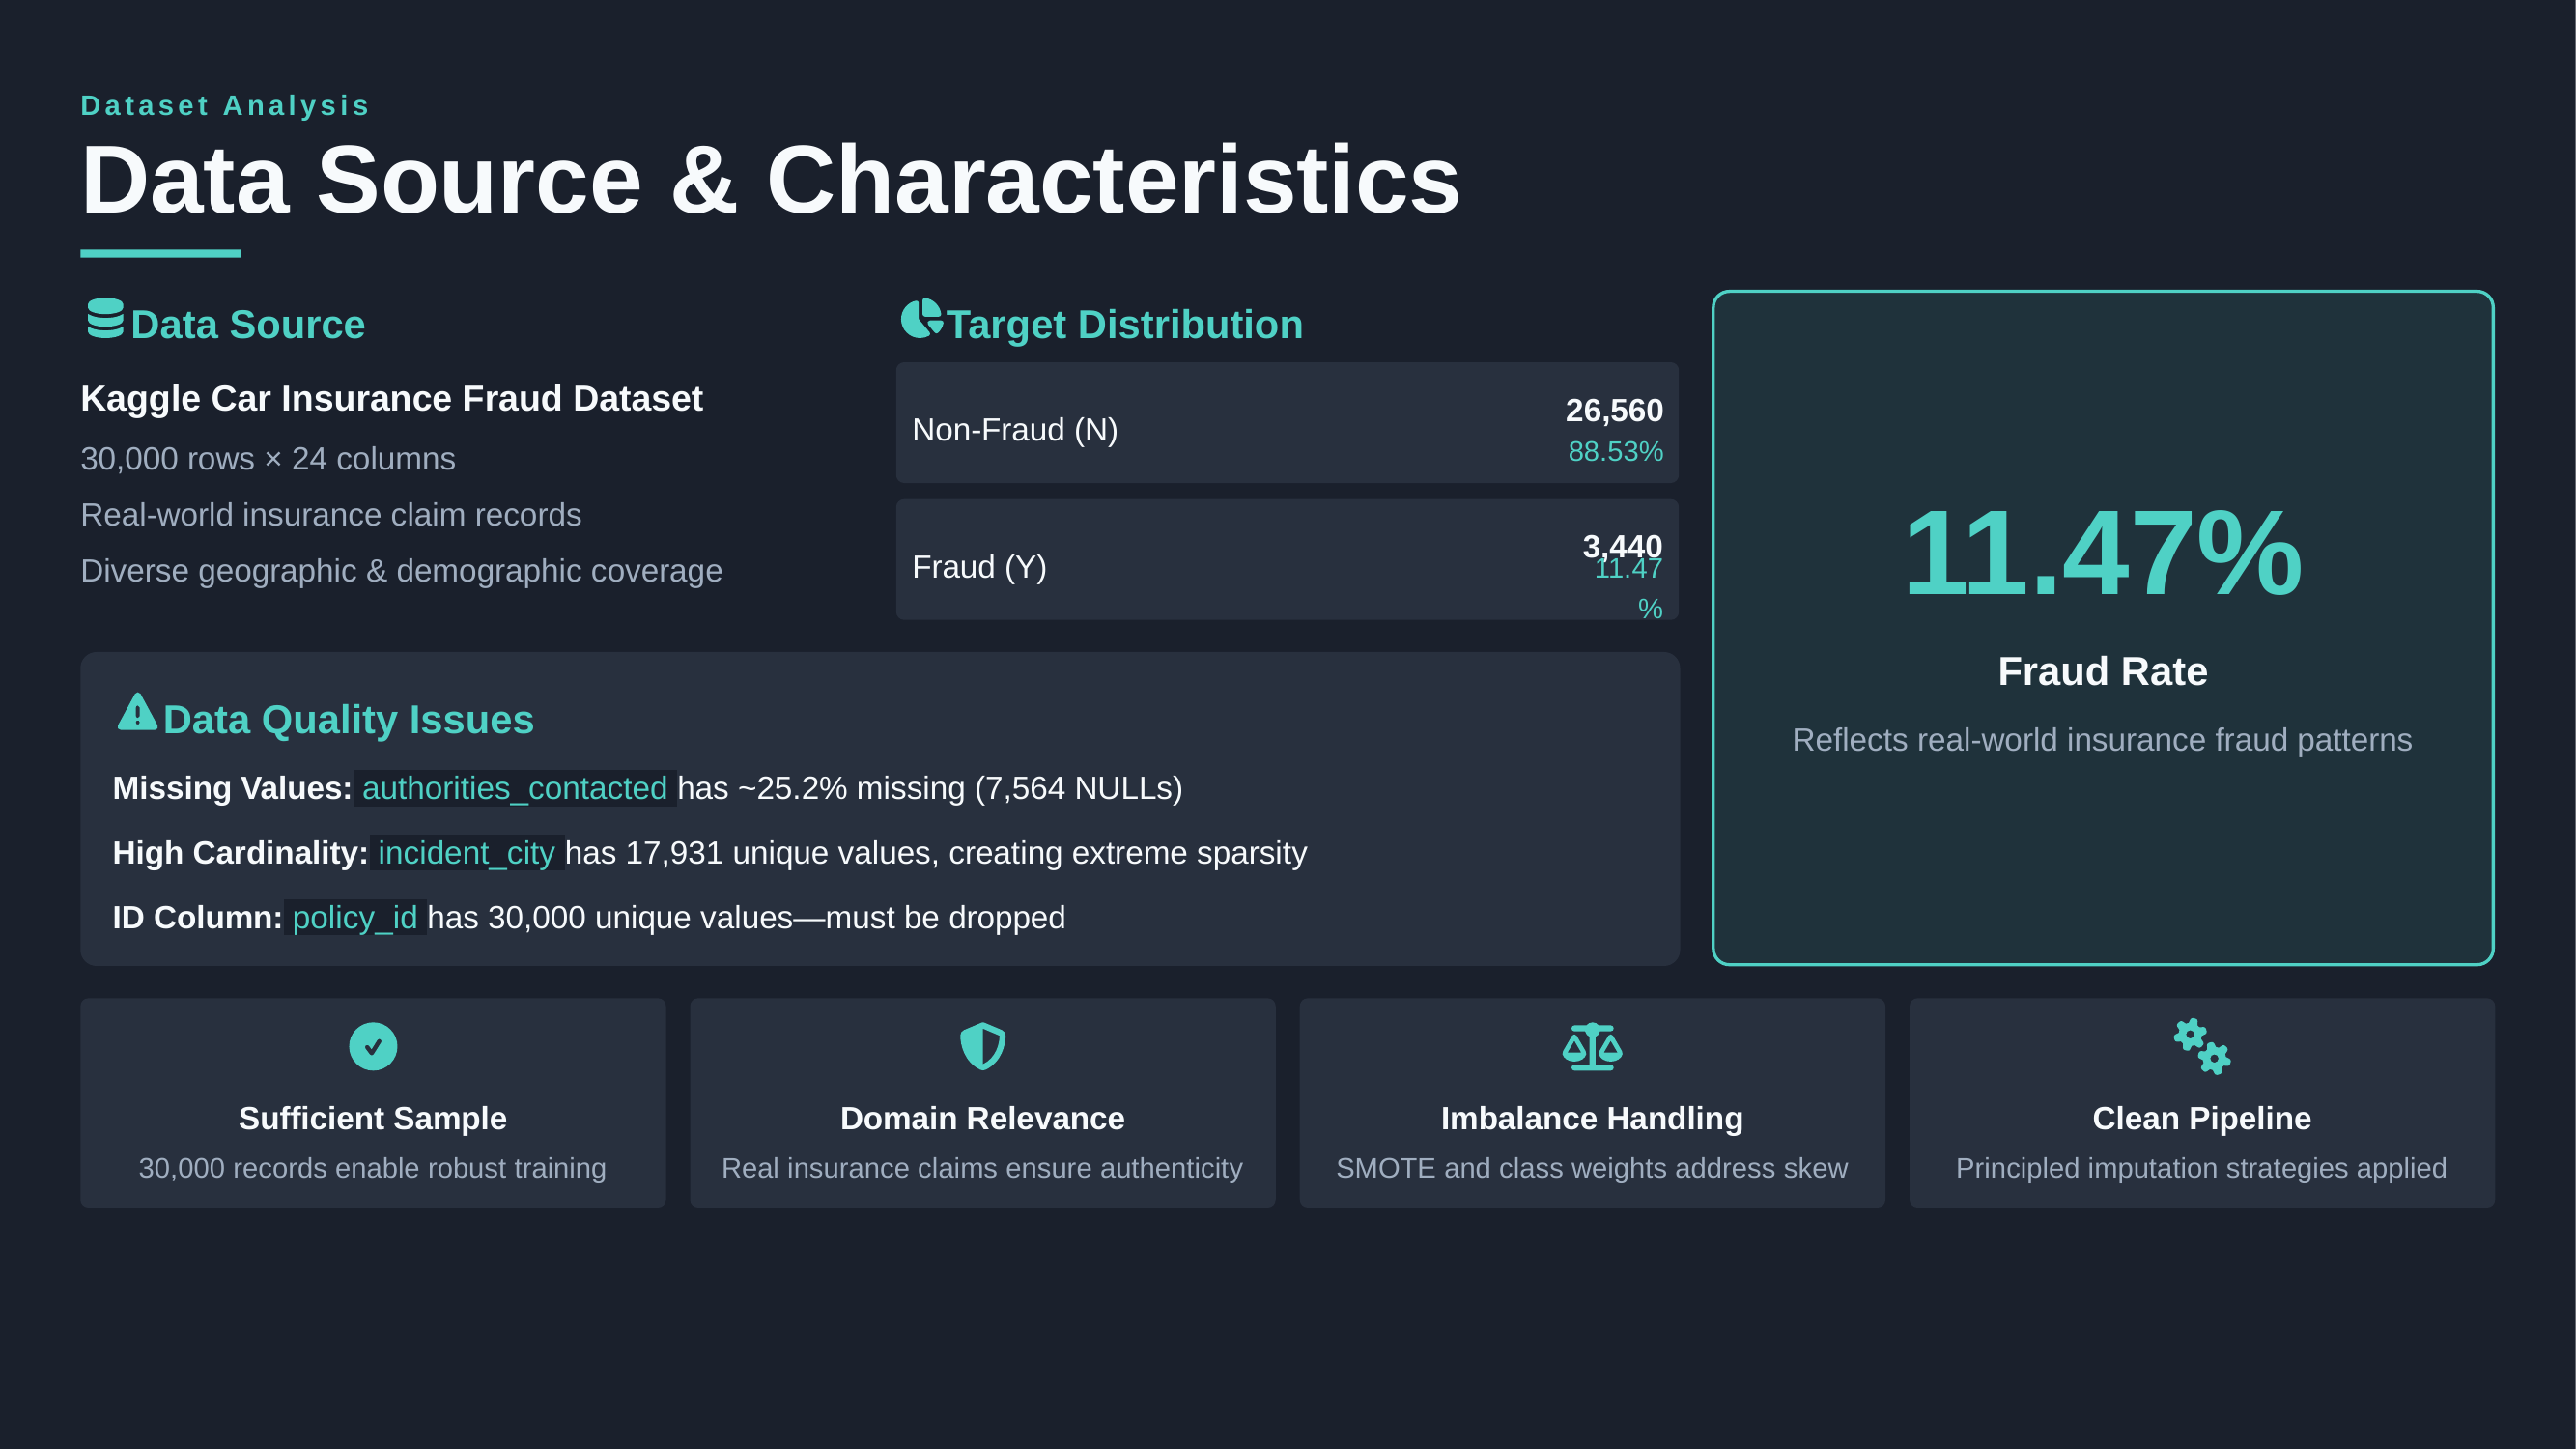

Dataset Analysis
Data Source & Characteristics

Data Source
Target Distribution

Kaggle Car Insurance Fraud Dataset

26,560
Non-Fraud (N)
30,000 rows × 24 columns
88.53%
Real-world insurance claim records

11.47%
3,440
Fraud (Y)
Diverse geographic & demographic coverage
11.47%
Fraud Rate

Data Quality Issues

Reflects real-world insurance fraud patterns
Missing Values: authorities_contacted has ~25.2% missing (7,564 NULLs)
High Cardinality: incident_city has 17,931 unique values, creating extreme sparsity
ID Column: policy_id has 30,000 unique values—must be dropped

Sufficient Sample
Domain Relevance
Imbalance Handling
Clean Pipeline
30,000 records enable robust training
Real insurance claims ensure authenticity
SMOTE and class weights address skew
Principled imputation strategies applied